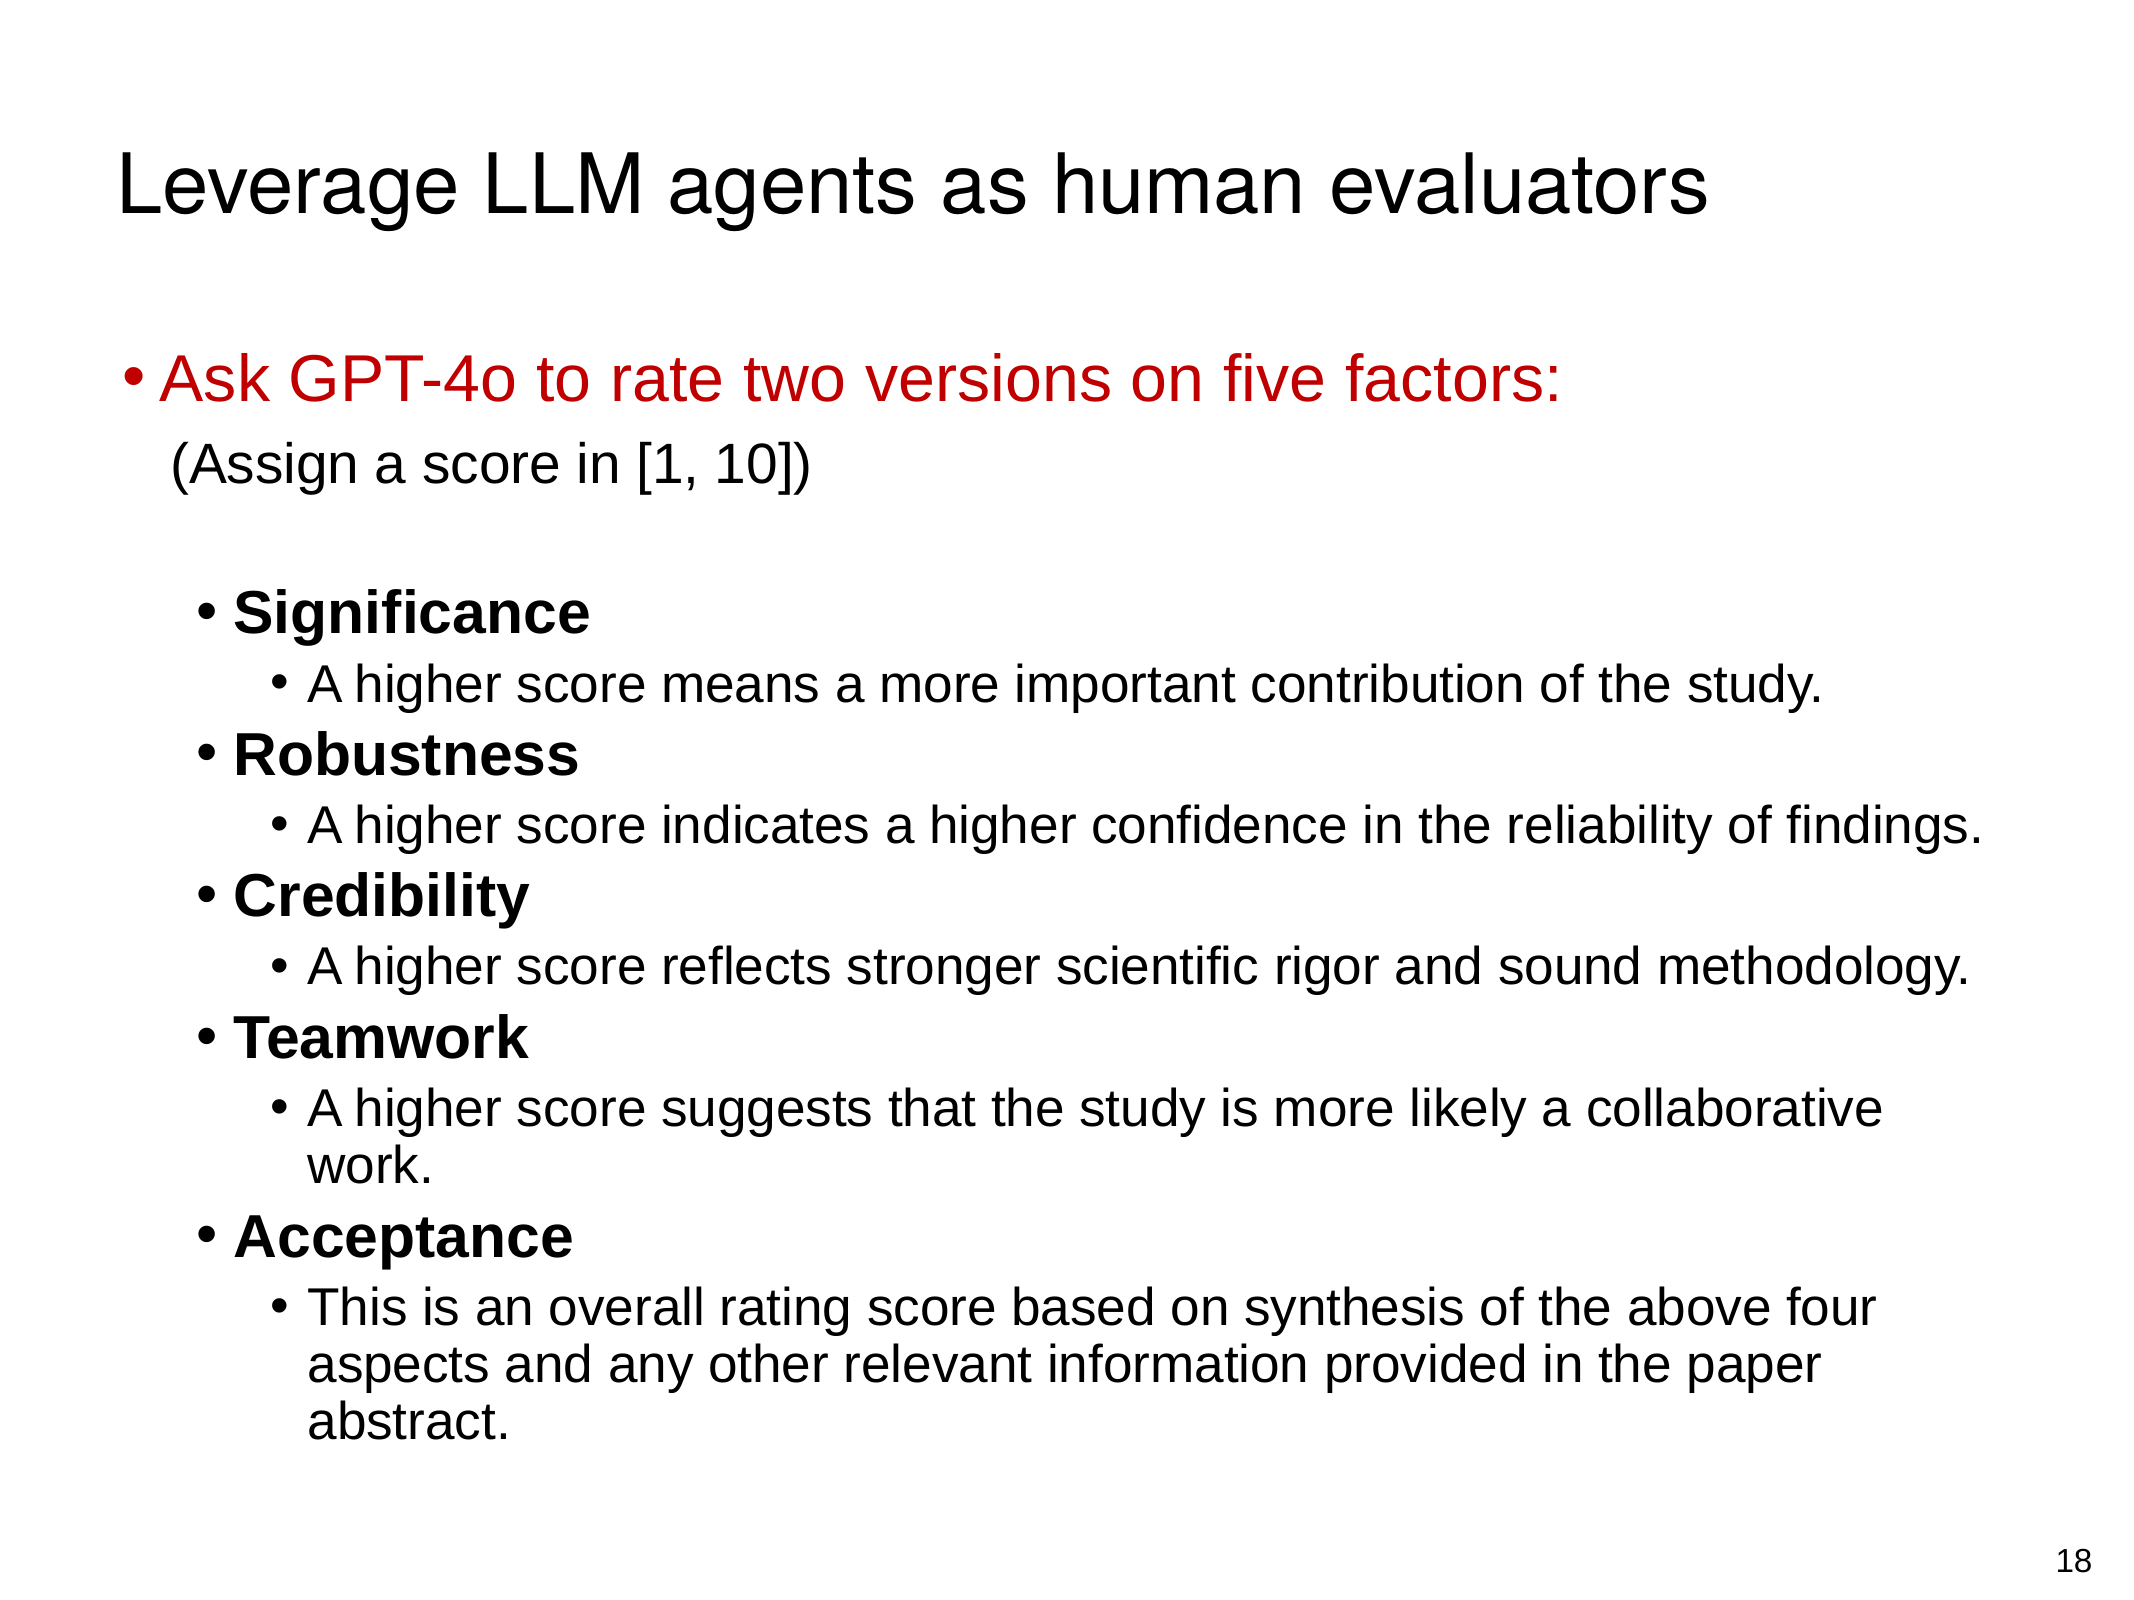

Leverage LLM agents as human evaluators
Ask GPT-4o to rate two versions on five factors:
   (Assign a score in [1, 10])

Significance
A higher score means a more important contribution of the study.
Robustness
A higher score indicates a higher confidence in the reliability of findings.
Credibility
A higher score reflects stronger scientific rigor and sound methodology.
Teamwork
A higher score suggests that the study is more likely a collaborative work.
Acceptance
This is an overall rating score based on synthesis of the above four aspects and any other relevant information provided in the paper abstract.
18